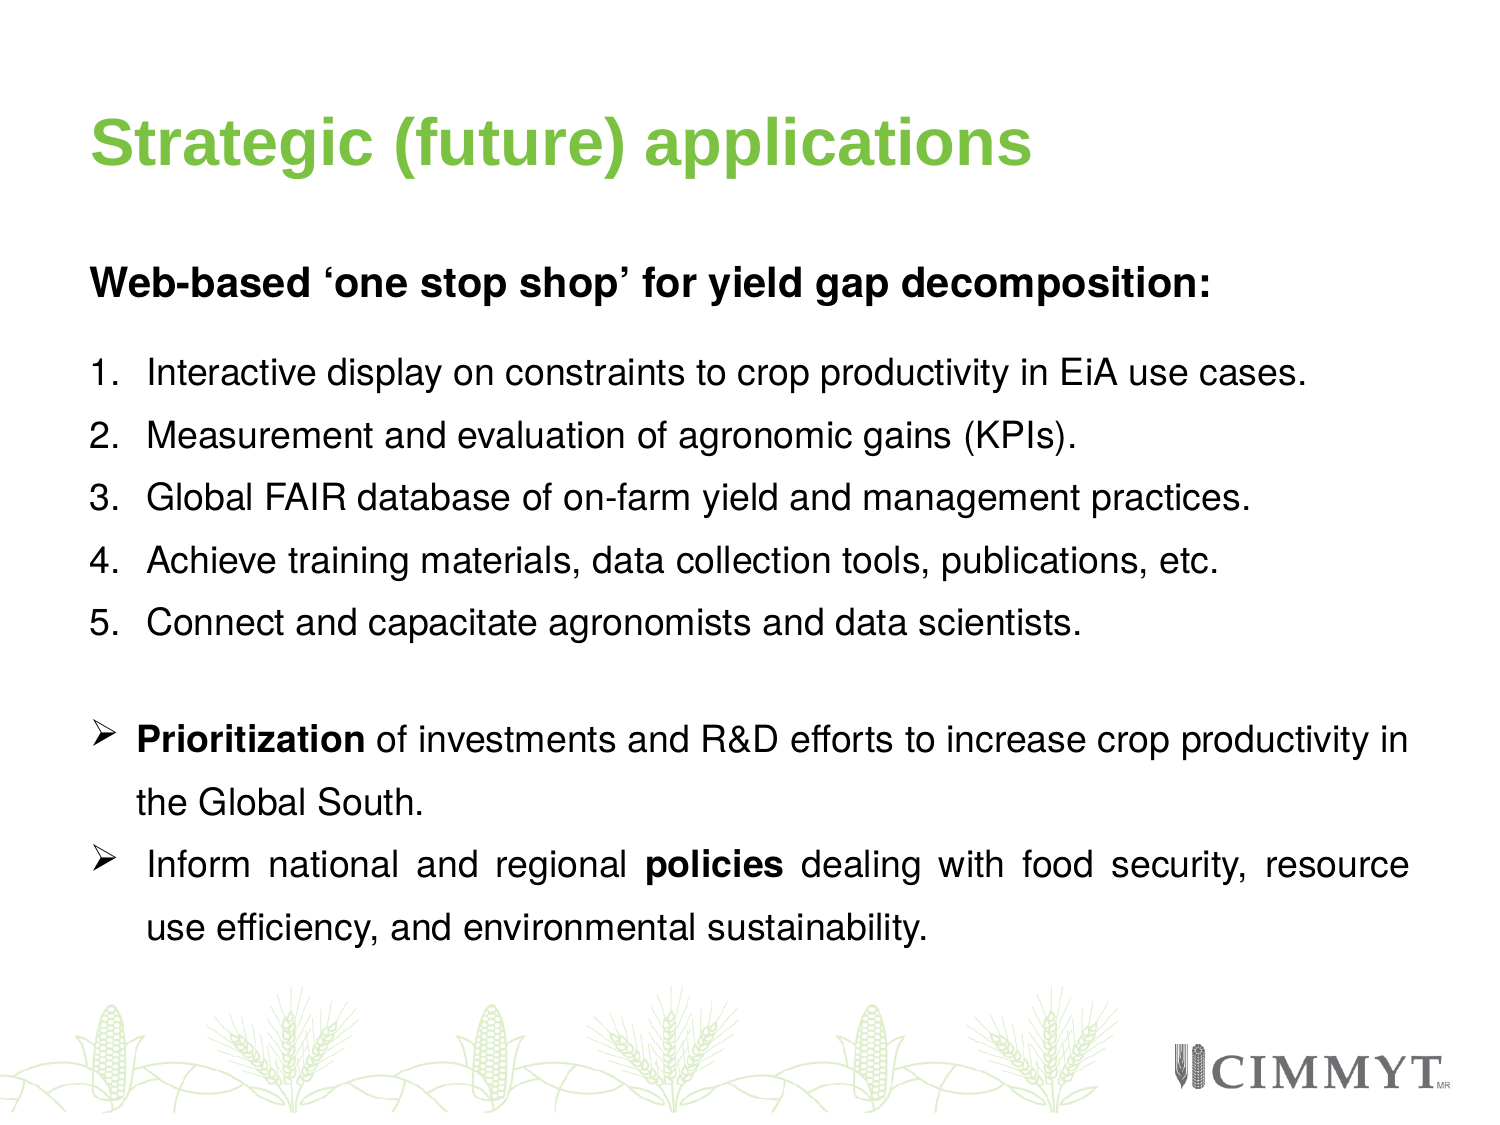

# Strategic (future) applications
Web-based ‘one stop shop’ for yield gap decomposition:
Interactive display on constraints to crop productivity in EiA use cases.
Measurement and evaluation of agronomic gains (KPIs).
Global FAIR database of on-farm yield and management practices.
Achieve training materials, data collection tools, publications, etc.
Connect and capacitate agronomists and data scientists.
Prioritization of investments and R&D efforts to increase crop productivity in the Global South.
Inform national and regional policies dealing with food security, resource use efficiency, and environmental sustainability.